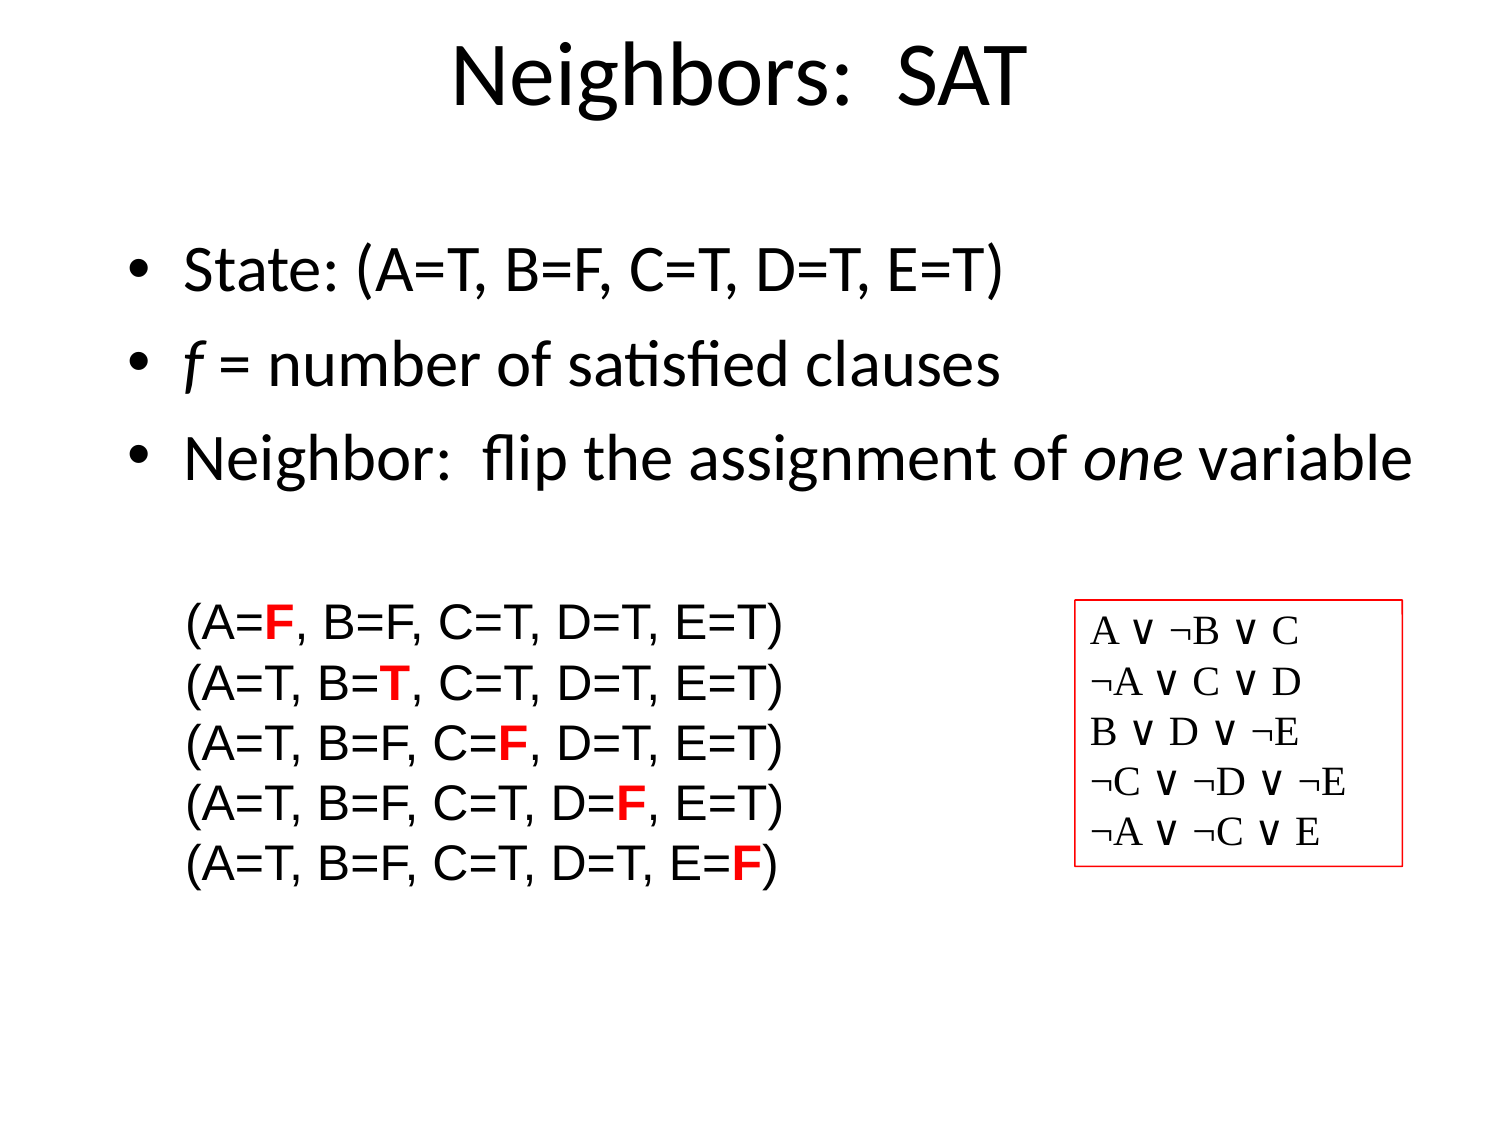

# Neighbors:  SAT
State: (A=T, B=F, C=T, D=T, E=T)
f = number of satisfied clauses
Neighbor:  flip the assignment of one variable

(A=F, B=F, C=T, D=T, E=T)
(A=T, B=T, C=T, D=T, E=T)
(A=T, B=F, C=F, D=T, E=T)
(A=T, B=F, C=T, D=F, E=T)
(A=T, B=F, C=T, D=T, E=F)

A ∨ ¬B ∨ C
¬A ∨ C ∨ D
B ∨ D ∨ ¬E
¬C ∨ ¬D ∨ ¬E
¬A ∨ ¬C ∨ E